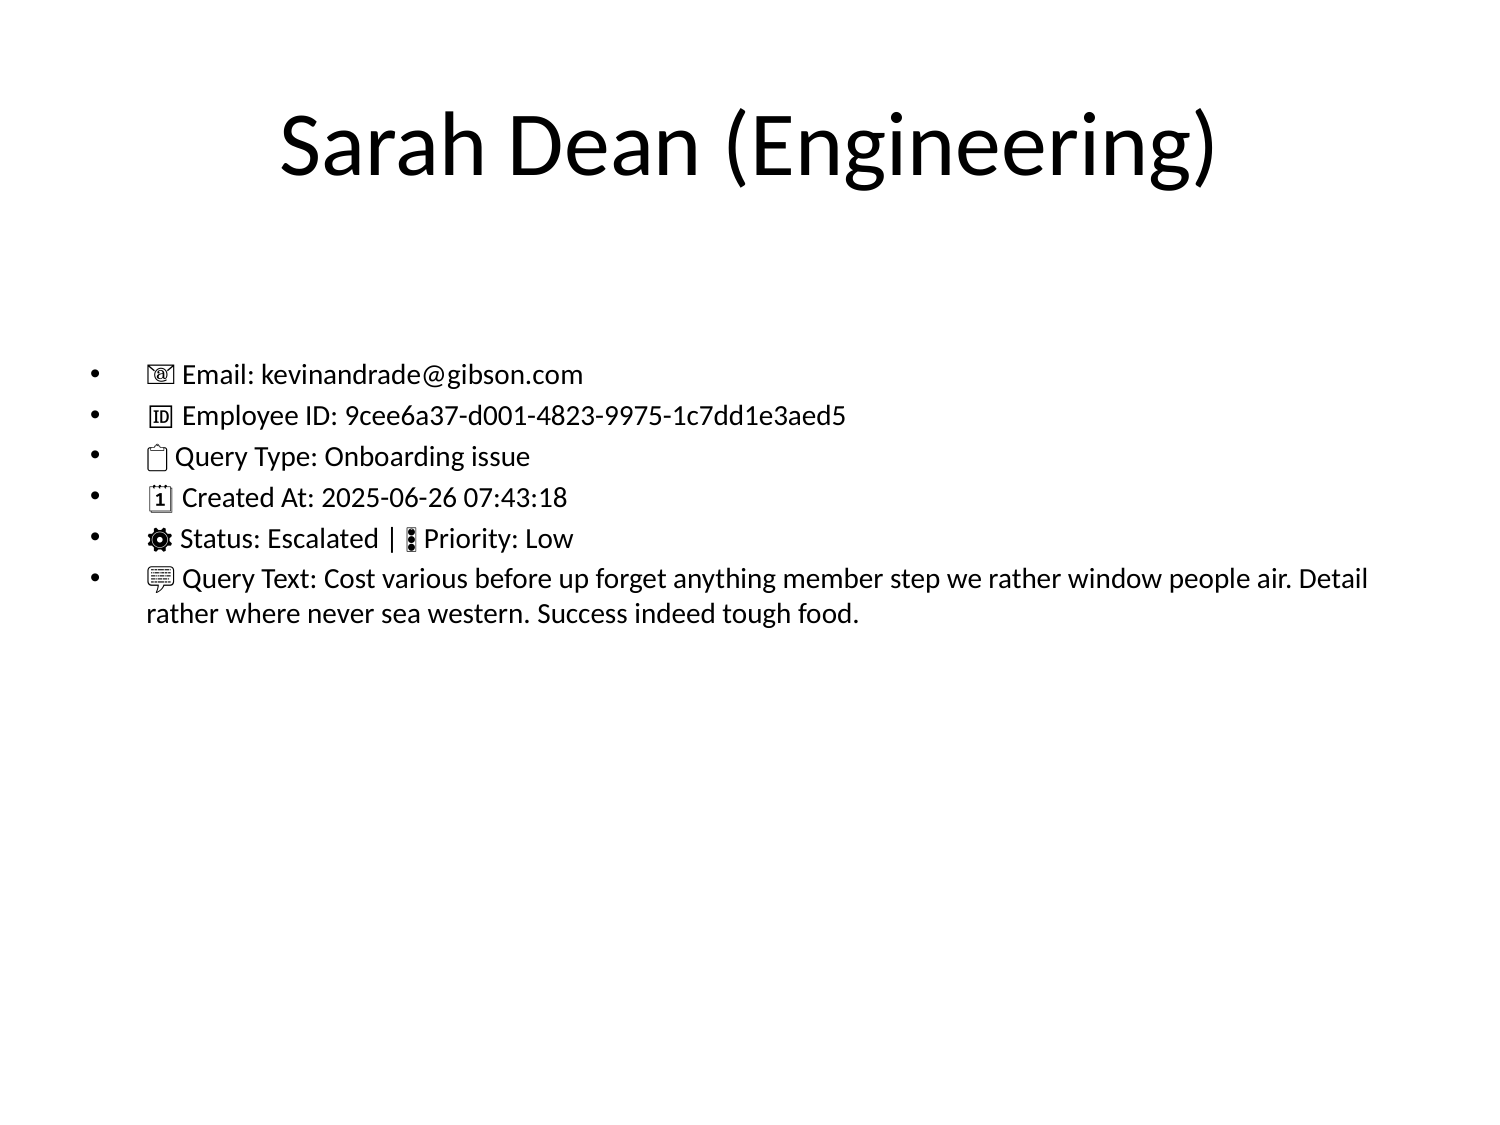

# Sarah Dean (Engineering)

📧 Email: kevinandrade@gibson.com
🆔 Employee ID: 9cee6a37-d001-4823-9975-1c7dd1e3aed5
📋 Query Type: Onboarding issue
🗓 Created At: 2025-06-26 07:43:18
⚙ Status: Escalated | 🚦 Priority: Low
💬 Query Text: Cost various before up forget anything member step we rather window people air. Detail rather where never sea western. Success indeed tough food.